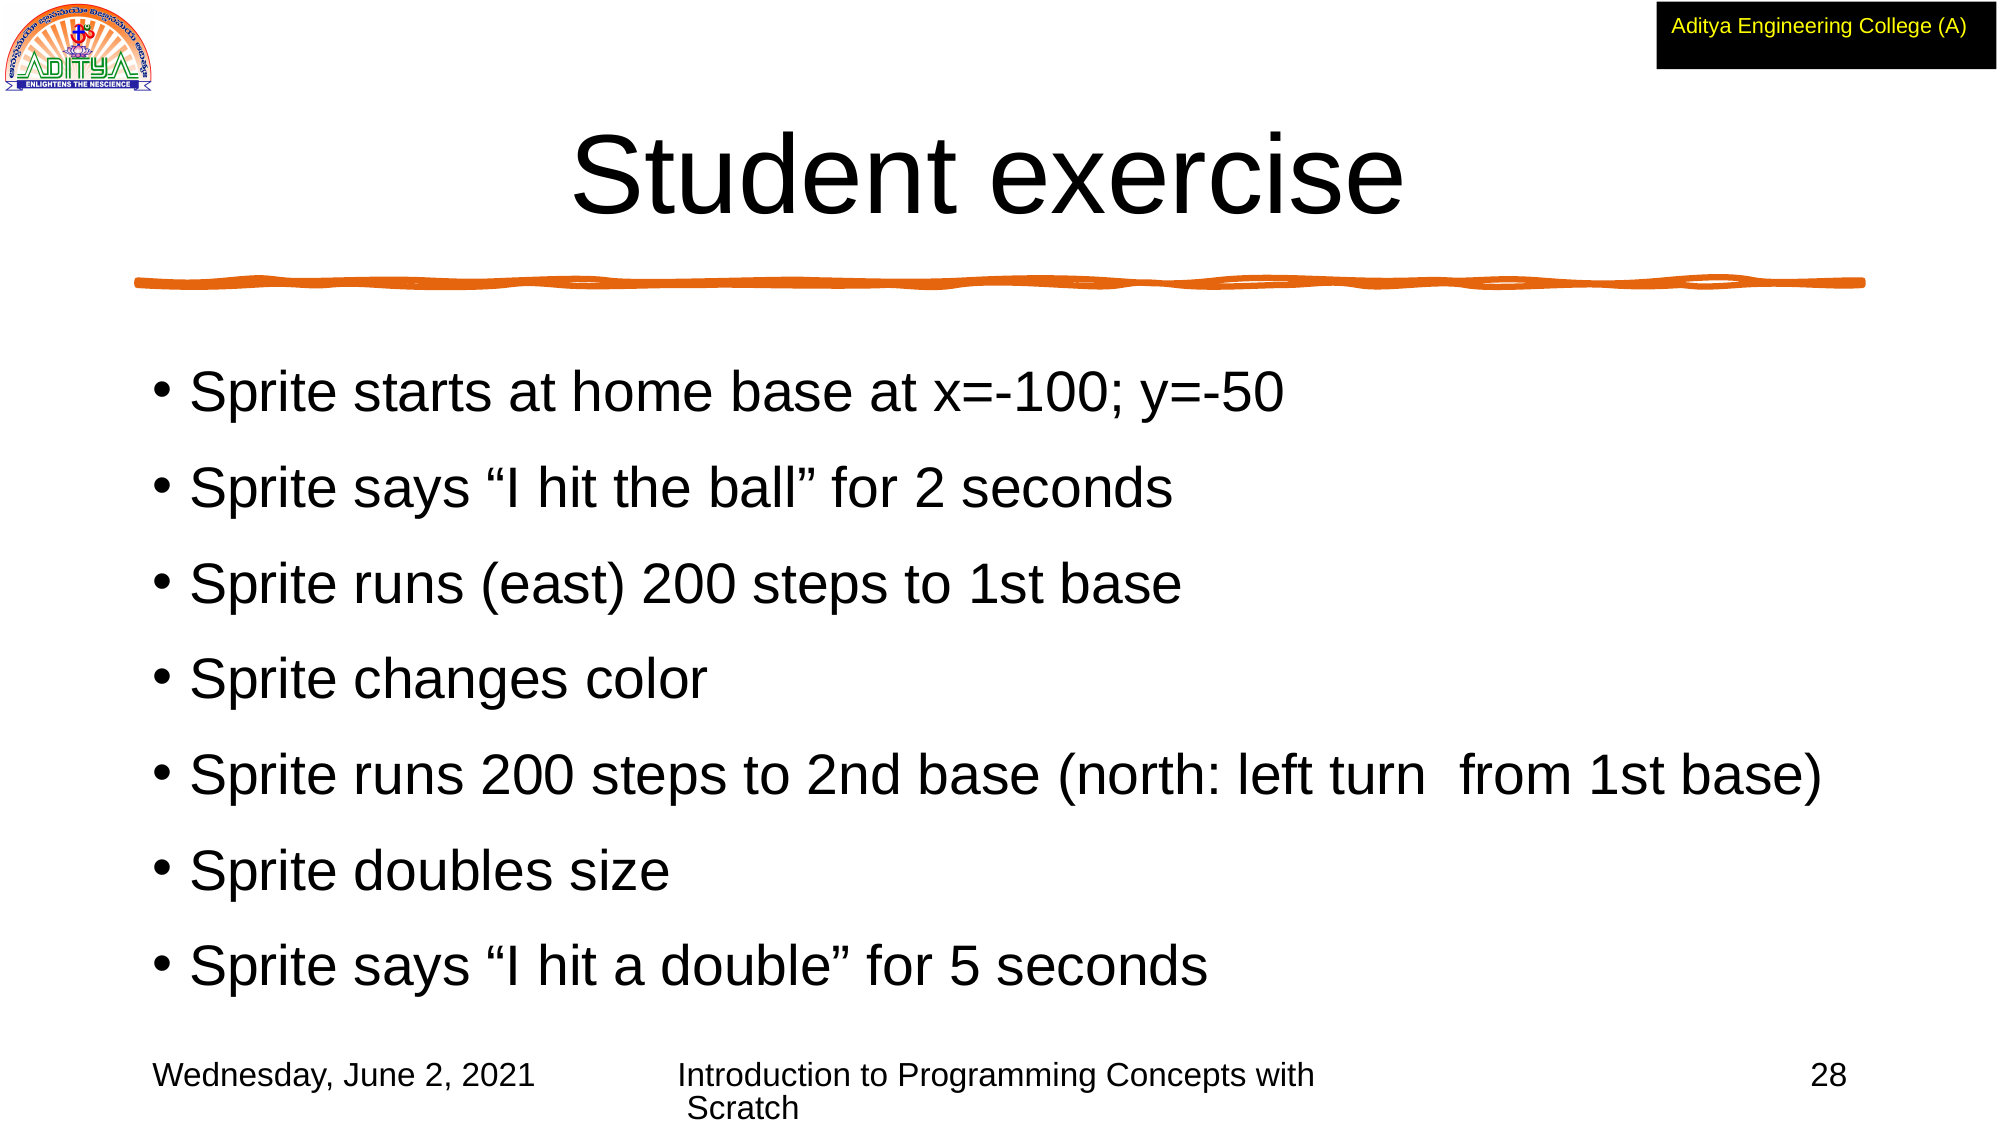

# Student exercise
Sprite starts at home base at x=-100; y=-50
Sprite says “I hit the ball” for 2 seconds
Sprite runs (east) 200 steps to 1st base
Sprite changes color
Sprite runs 200 steps to 2nd base (north: left turn  from 1st base)
Sprite doubles size
Sprite says “I hit a double” for 5 seconds
Wednesday, June 2, 2021
Introduction to Programming Concepts with Scratch
28